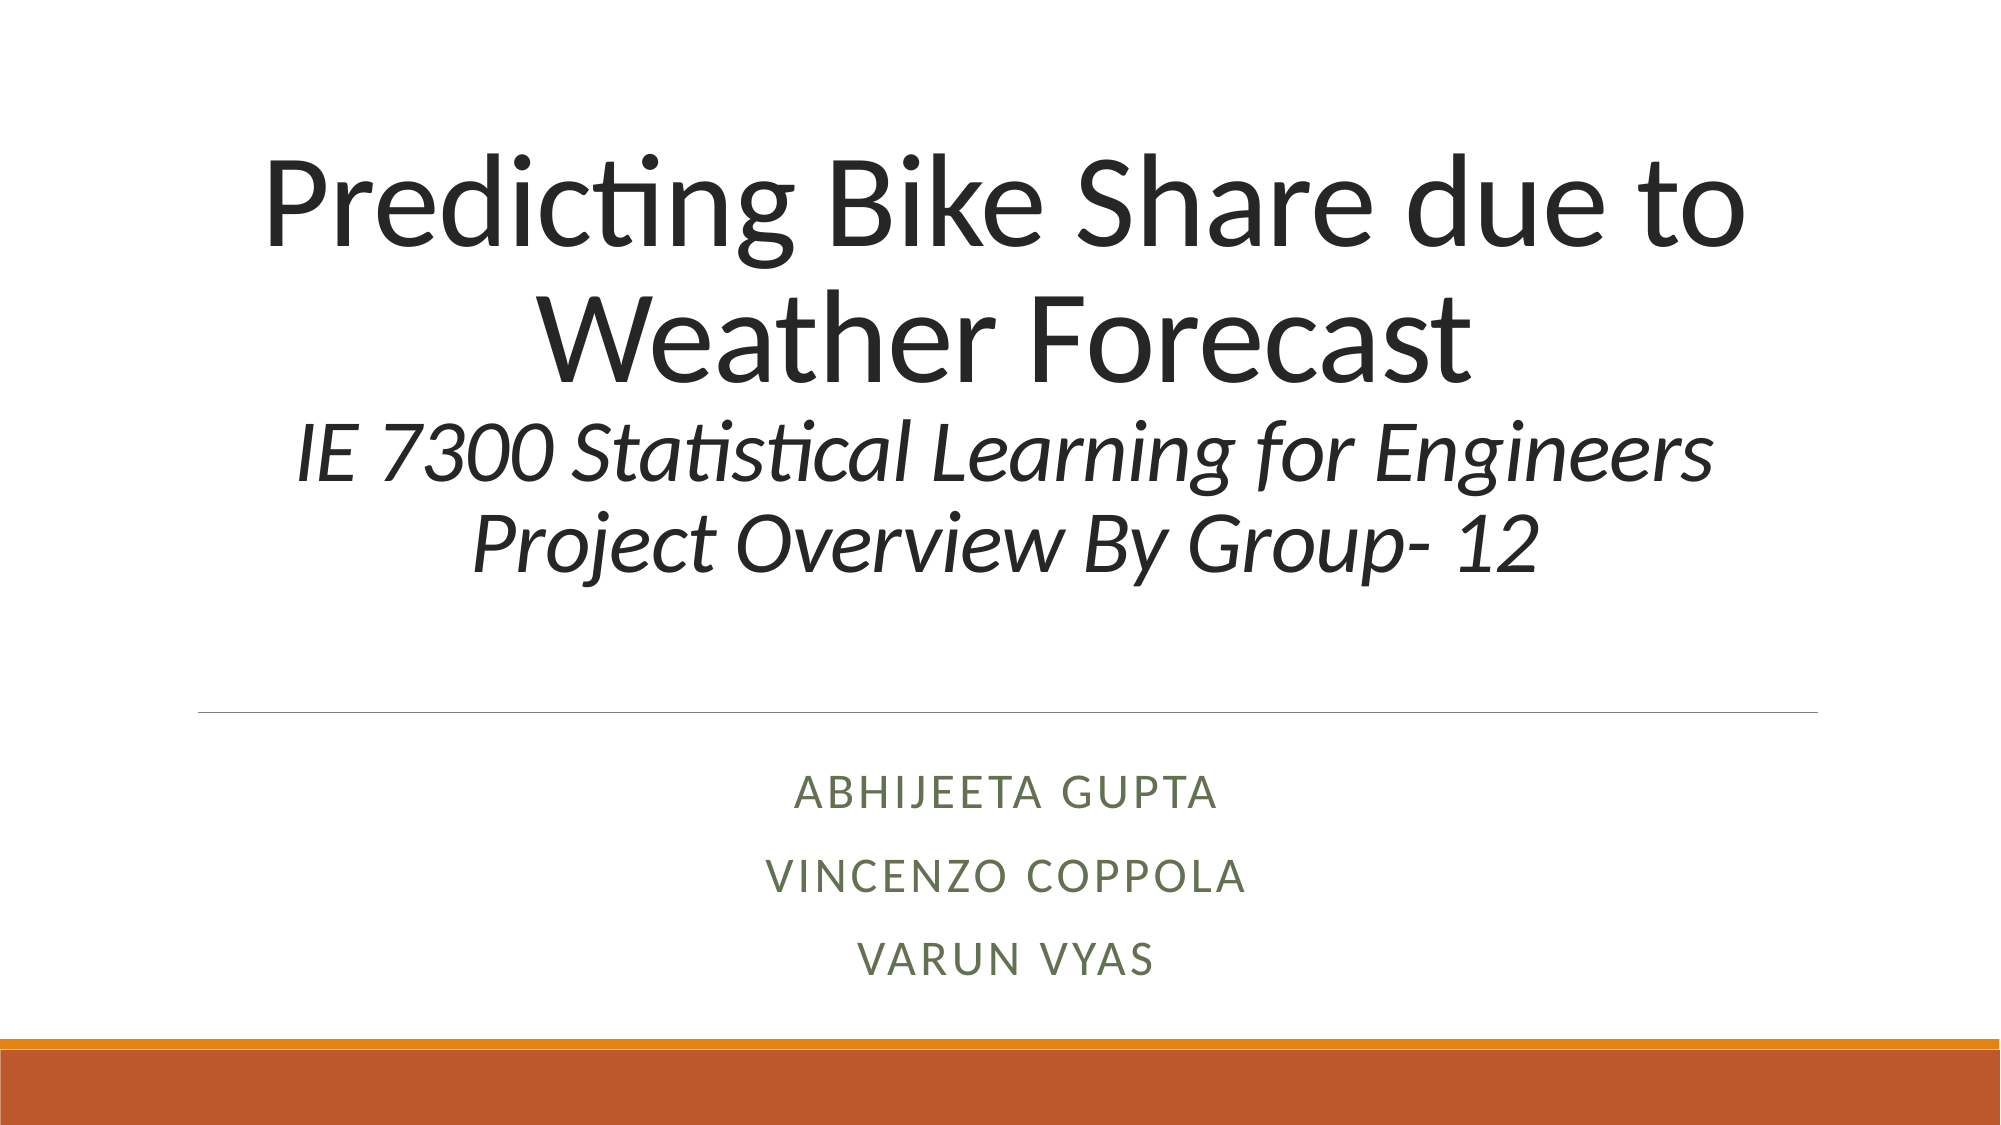

# Predicting Bike Share due to Weather Forecast IE 7300 Statistical Learning for Engineers Project Overview By Group- 12
Abhijeeta Gupta
Vincenzo Coppola
Varun Vyas